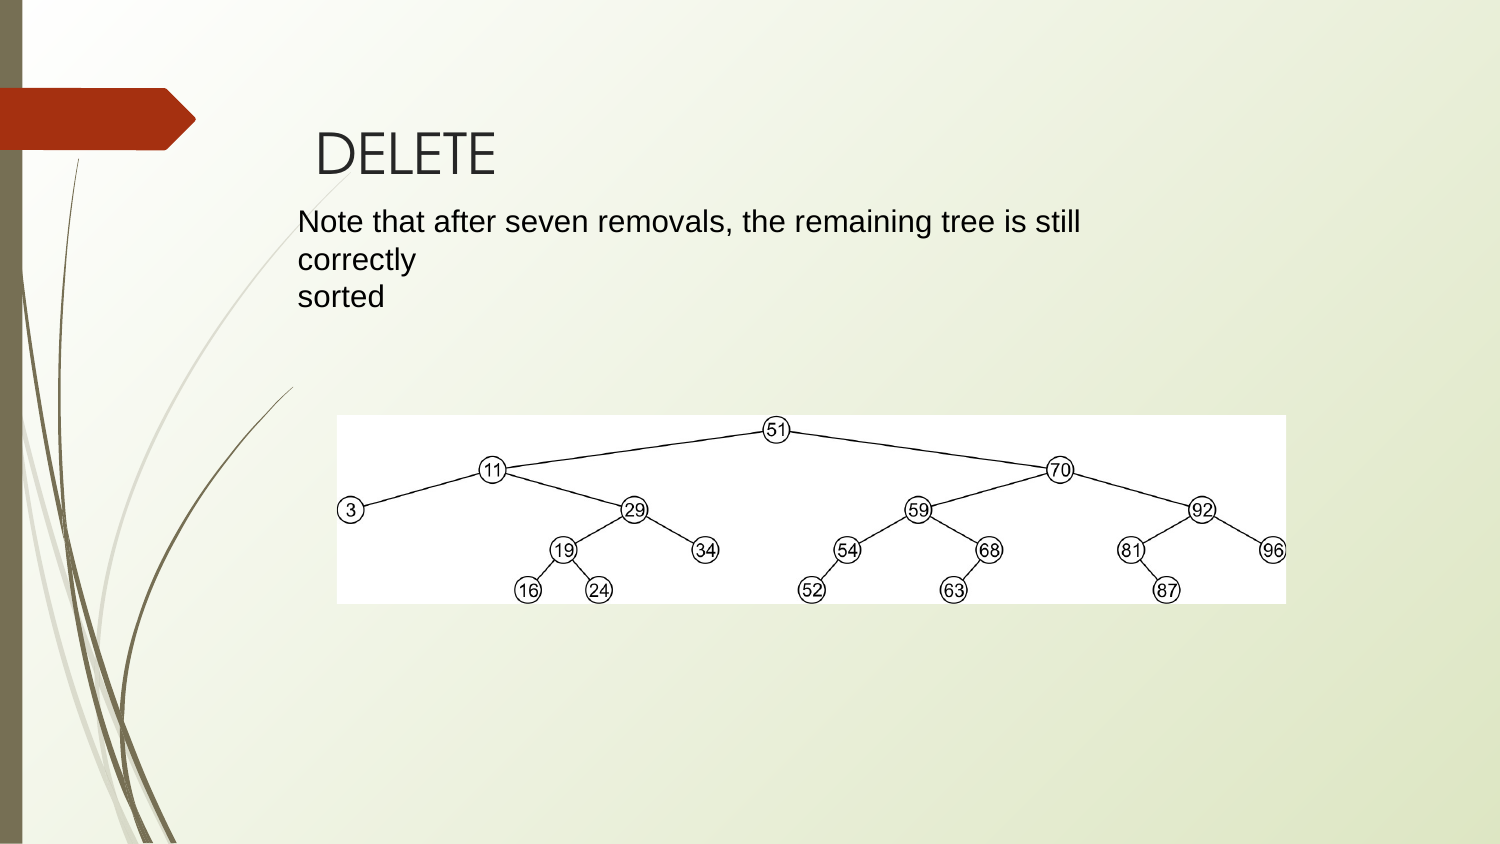

# DELETE
Note that after seven removals, the remaining tree is still correctly
sorted